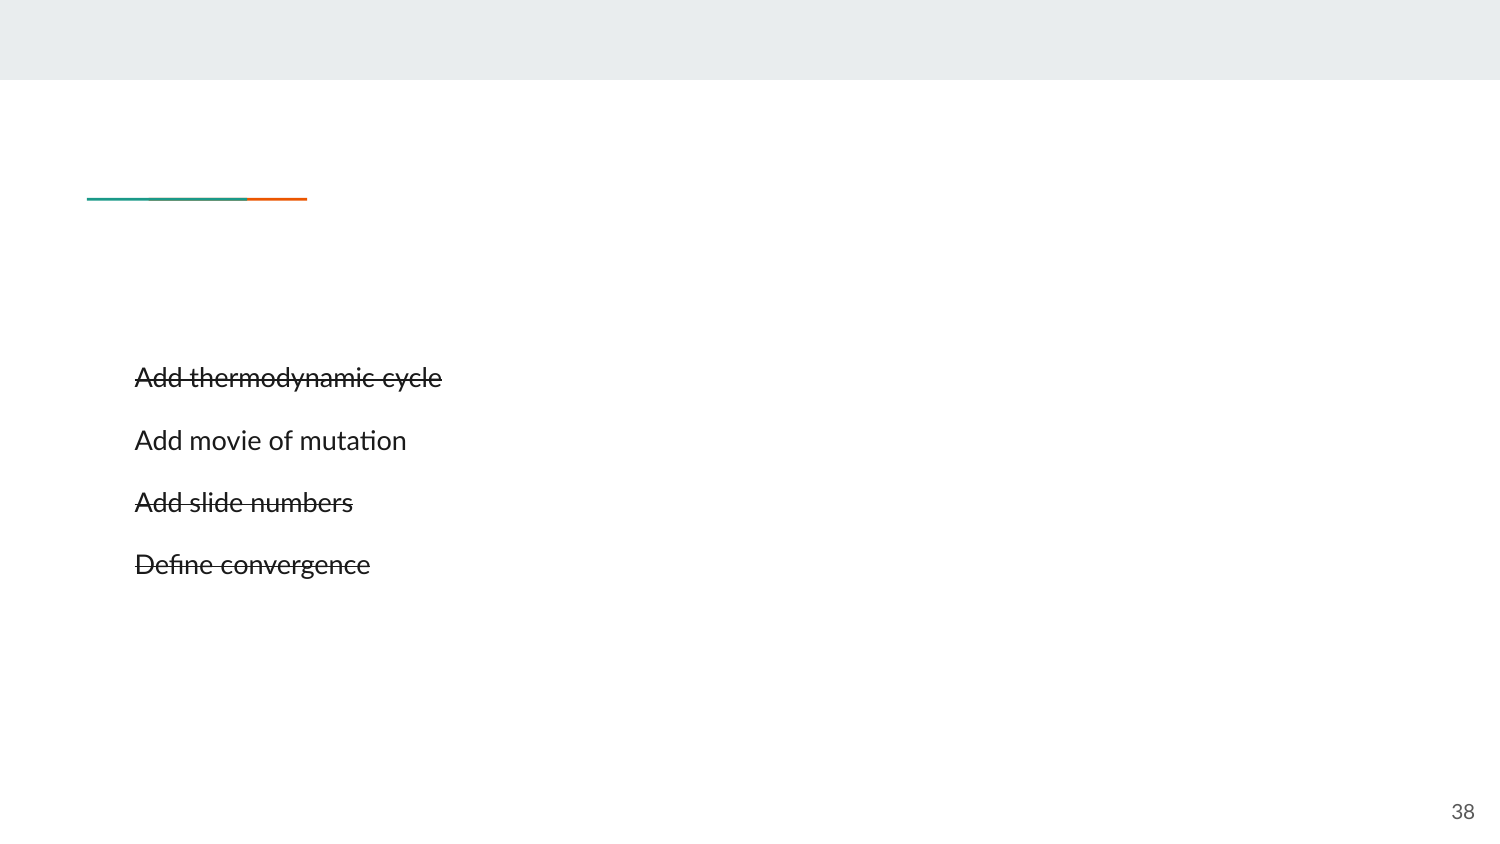

#
Add thermodynamic cycle
Add movie of mutation
Add slide numbers
Define convergence

38